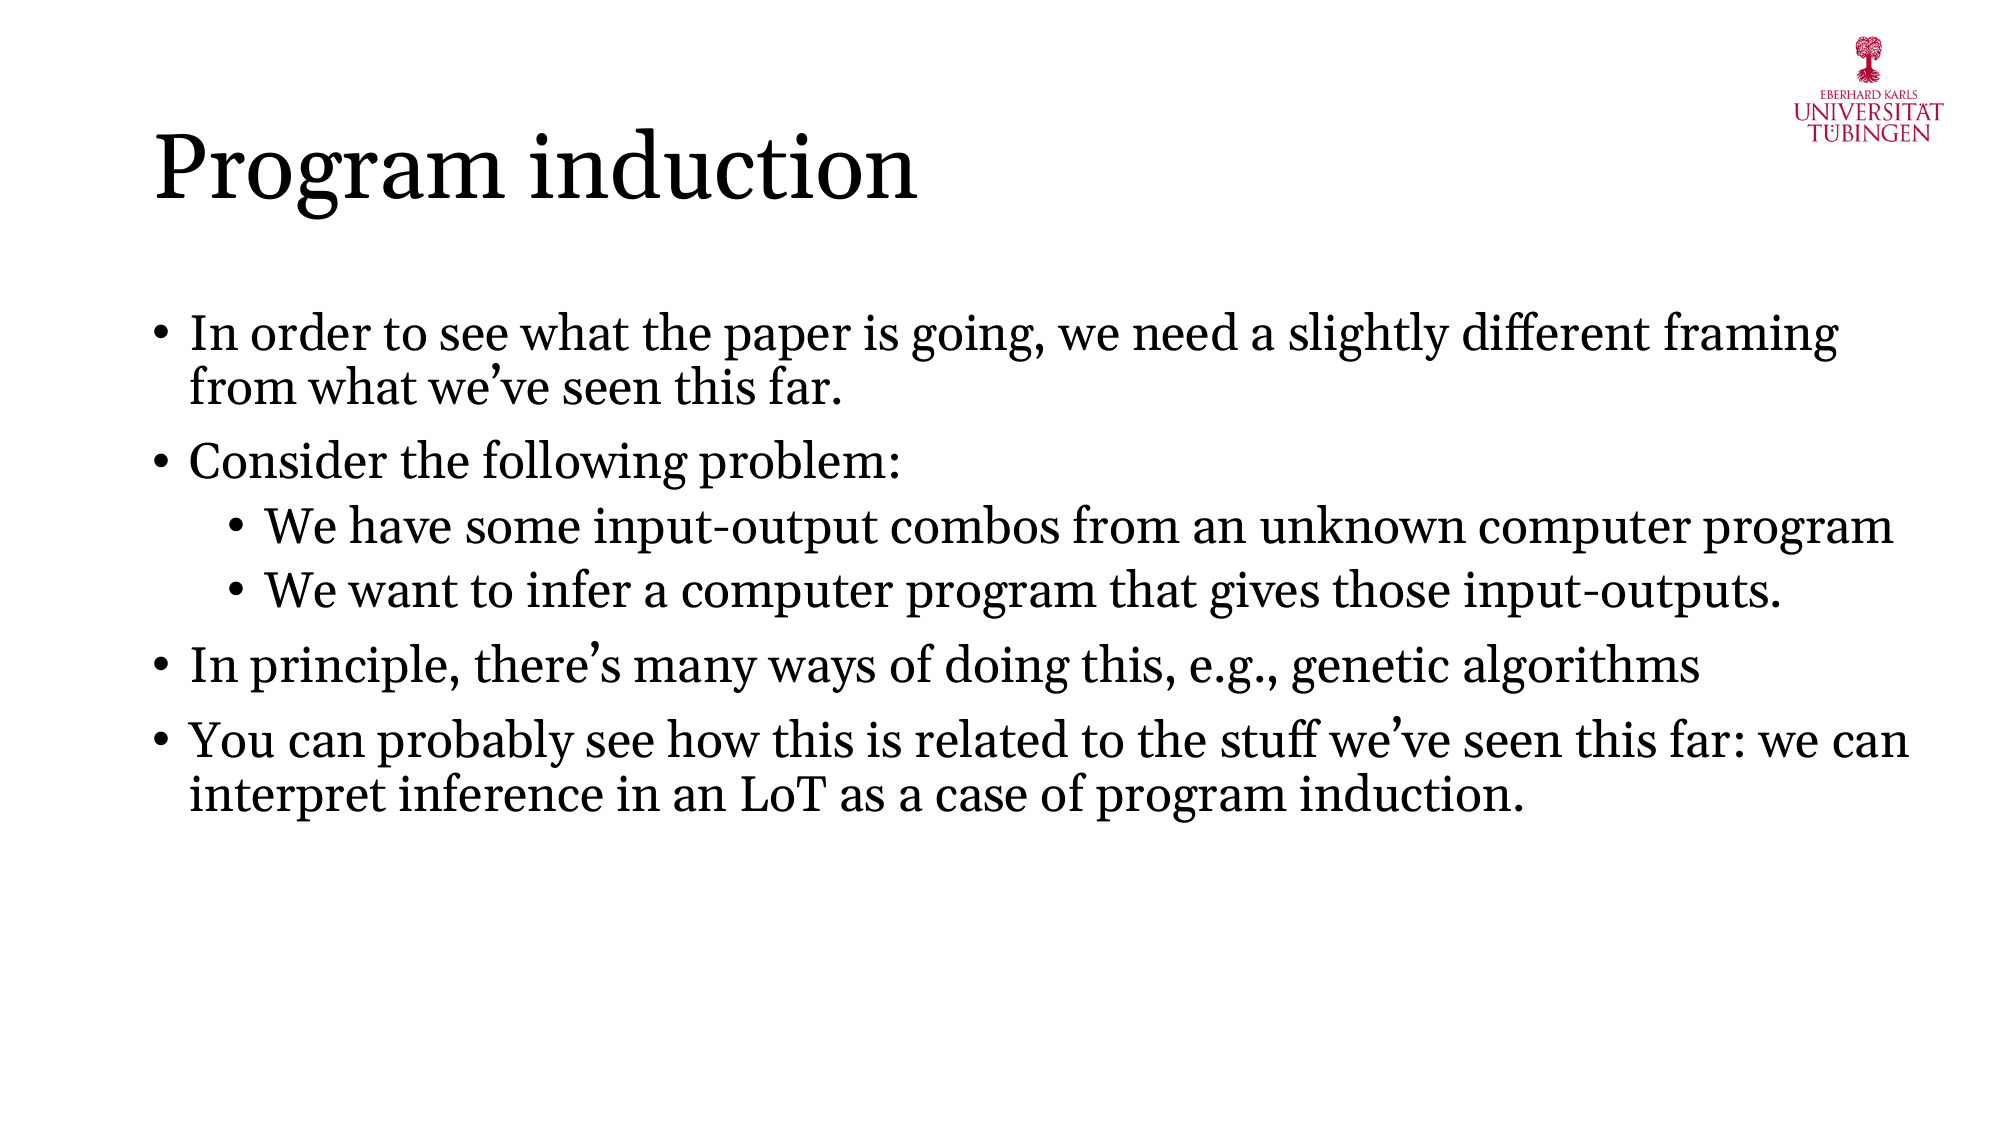

# Program induction
In order to see what the paper is going, we need a slightly different framing from what we’ve seen this far.
Consider the following problem:
We have some input-output combos from an unknown computer program
We want to infer a computer program that gives those input-outputs.
In principle, there’s many ways of doing this, e.g., genetic algorithms
You can probably see how this is related to the stuff we’ve seen this far: we can interpret inference in an LoT as a case of program induction.